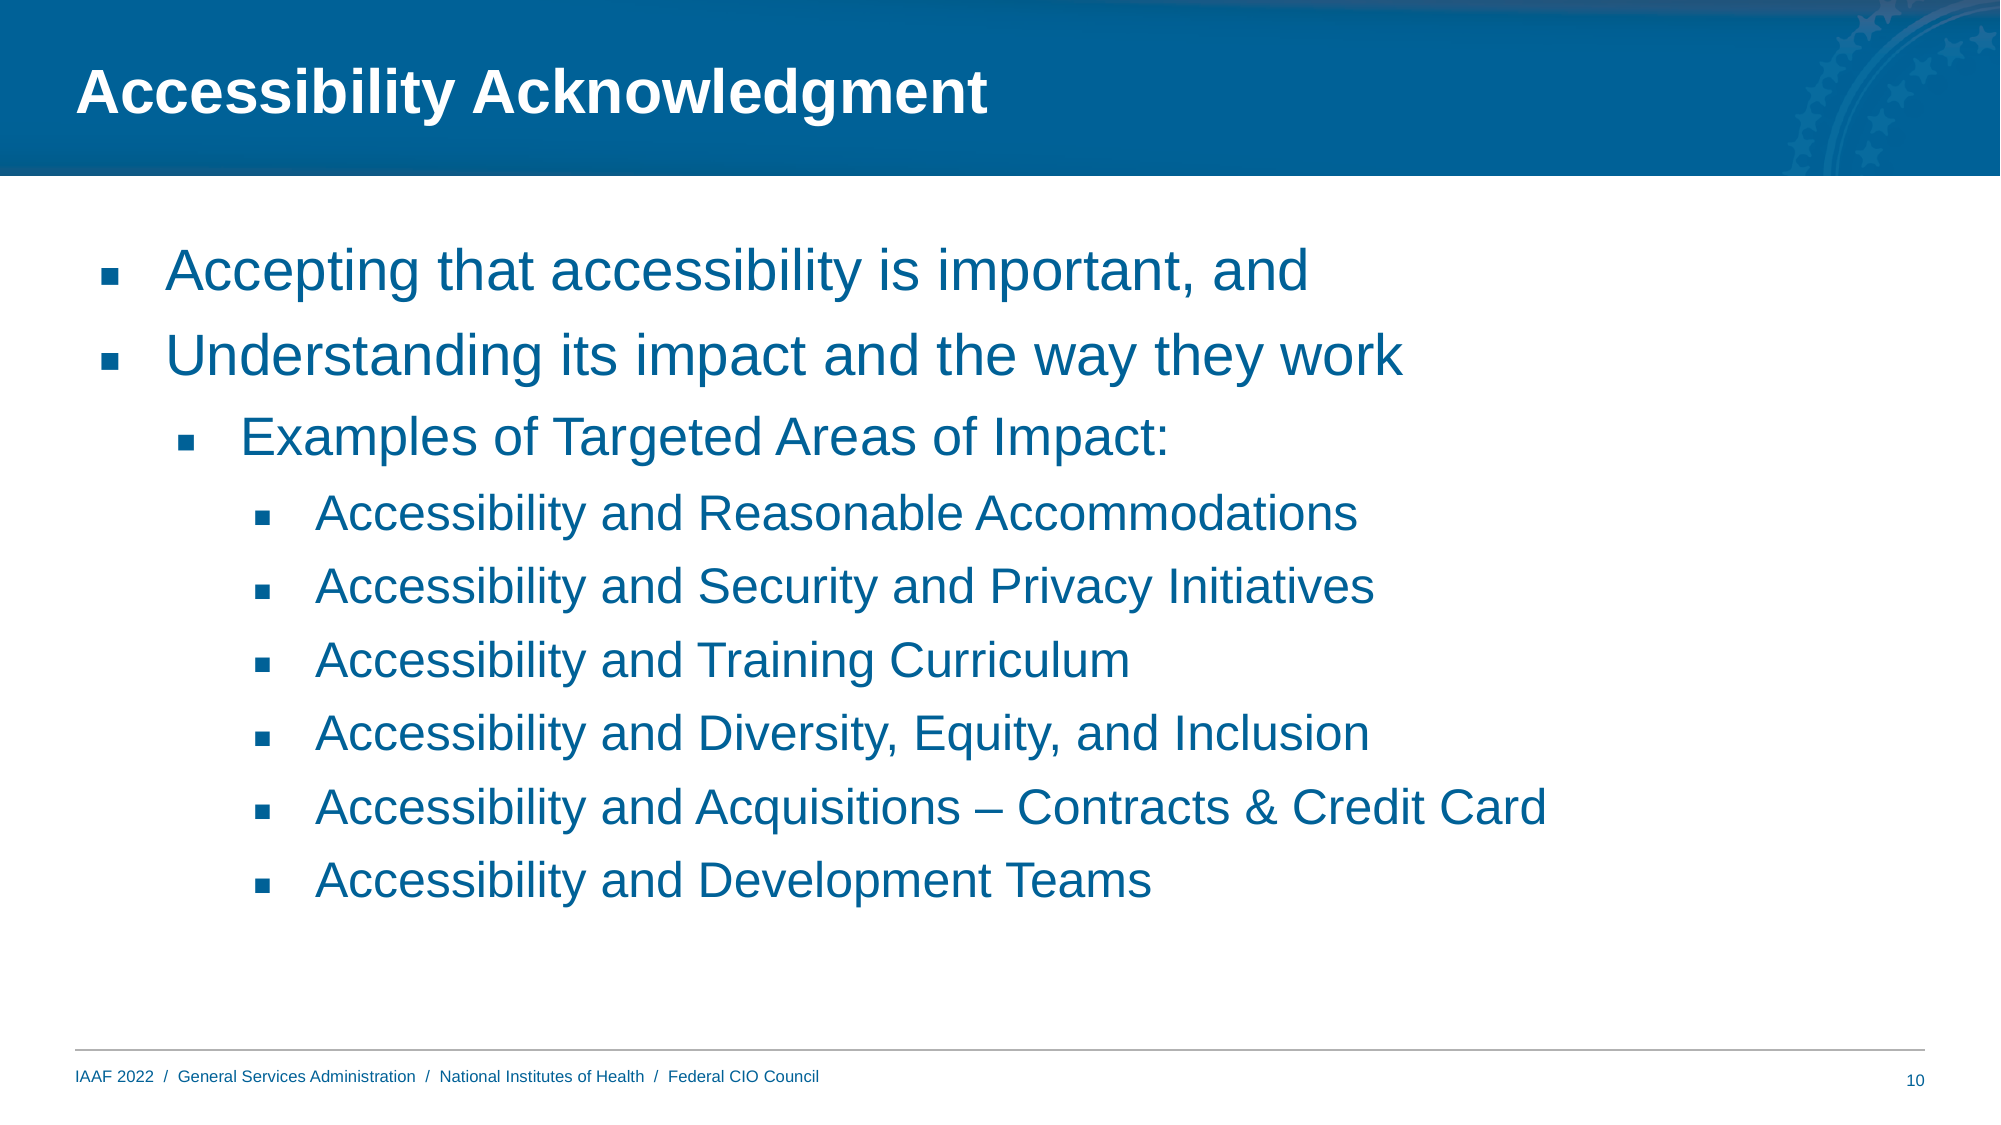

# Accessibility Acknowledgment
Accepting that accessibility is important, and
Understanding its impact and the way they work
Examples of Targeted Areas of Impact:
Accessibility and Reasonable Accommodations
Accessibility and Security and Privacy Initiatives
Accessibility and Training Curriculum
Accessibility and Diversity, Equity, and Inclusion
Accessibility and Acquisitions – Contracts & Credit Card
Accessibility and Development Teams

10